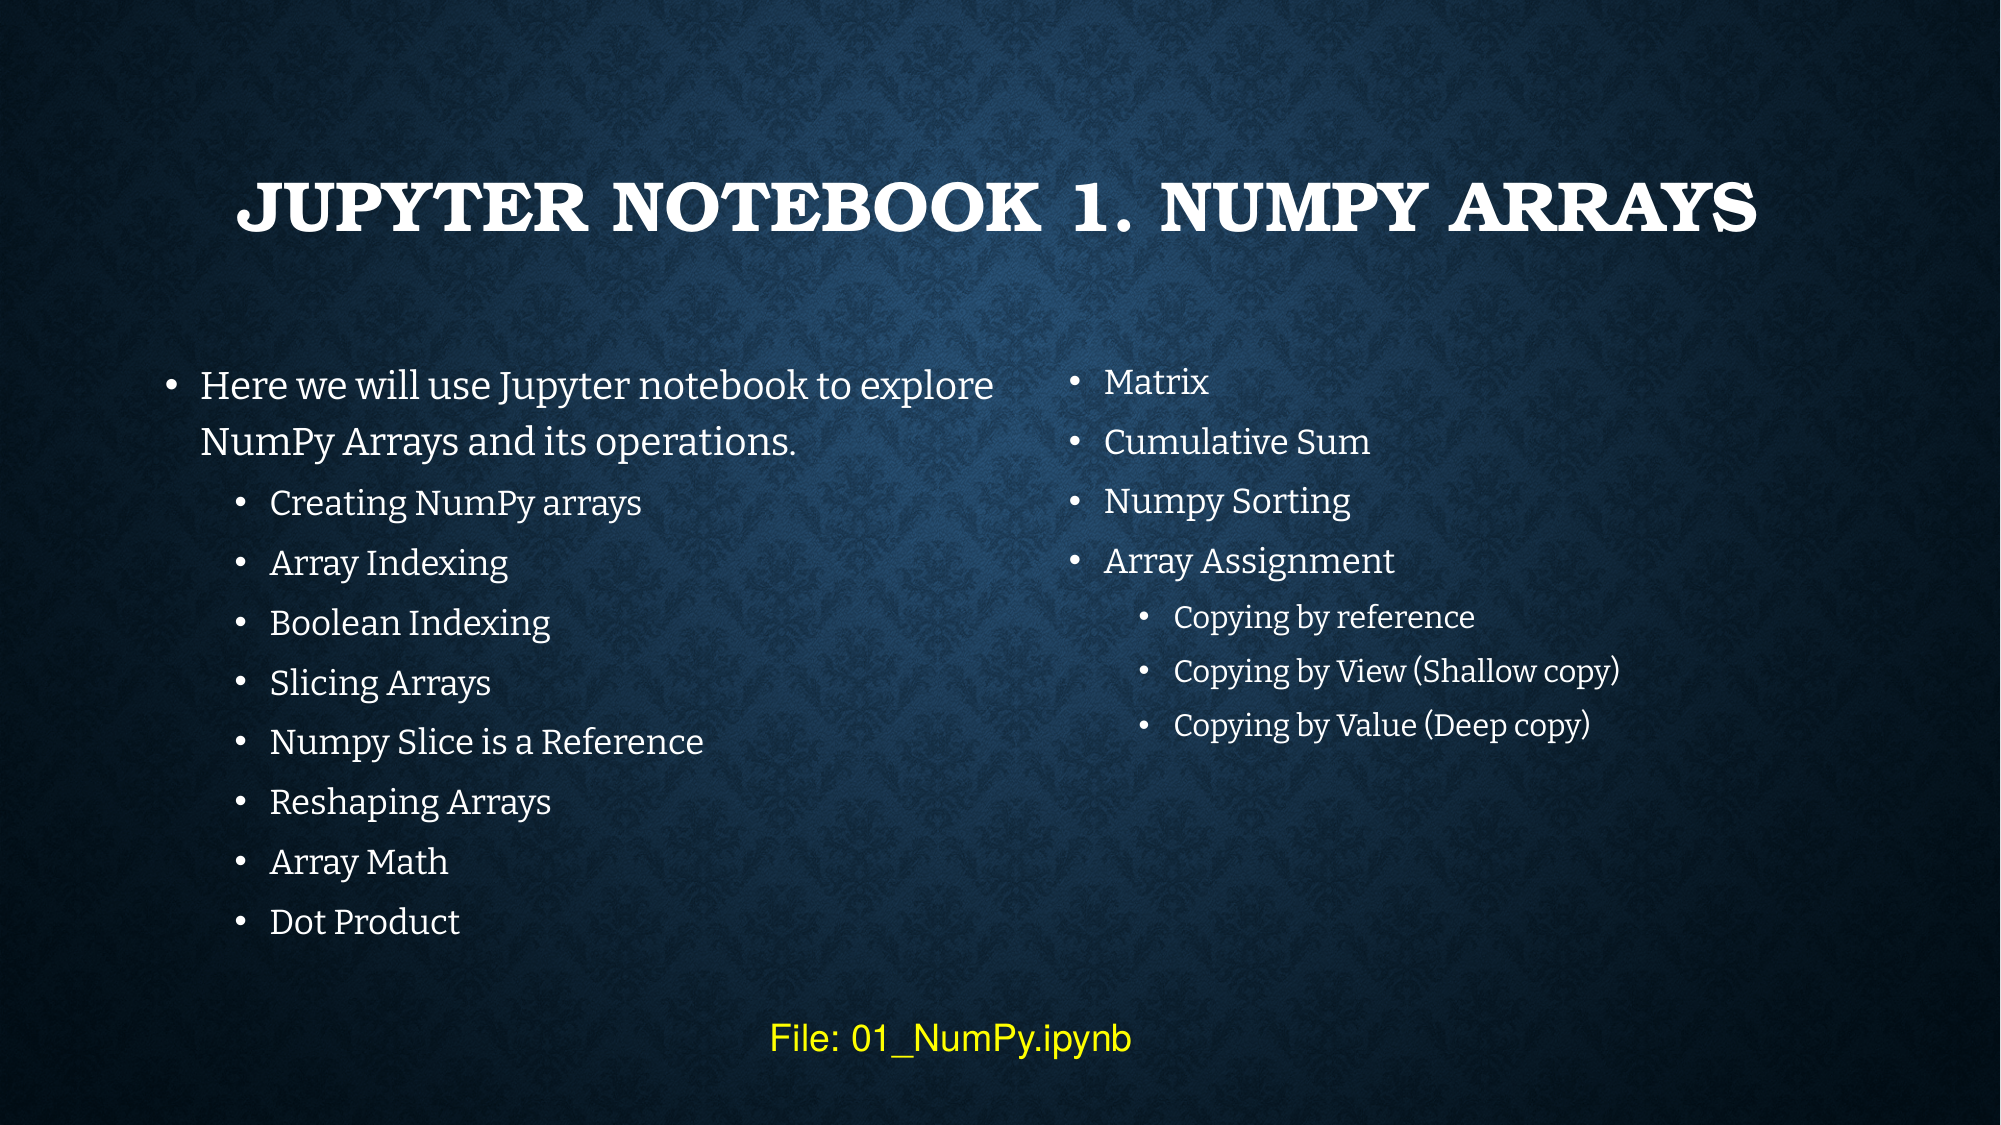

# Jupyter notebook 1. numpy arrays
Here we will use Jupyter notebook to explore NumPy Arrays and its operations.
Creating NumPy arrays
Array Indexing
Boolean Indexing
Slicing Arrays
Numpy Slice is a Reference
Reshaping Arrays
Array Math
Dot Product
Matrix
Cumulative Sum
Numpy Sorting
Array Assignment
Copying by reference
Copying by View (Shallow copy)
Copying by Value (Deep copy)

File: 01_NumPy.ipynb